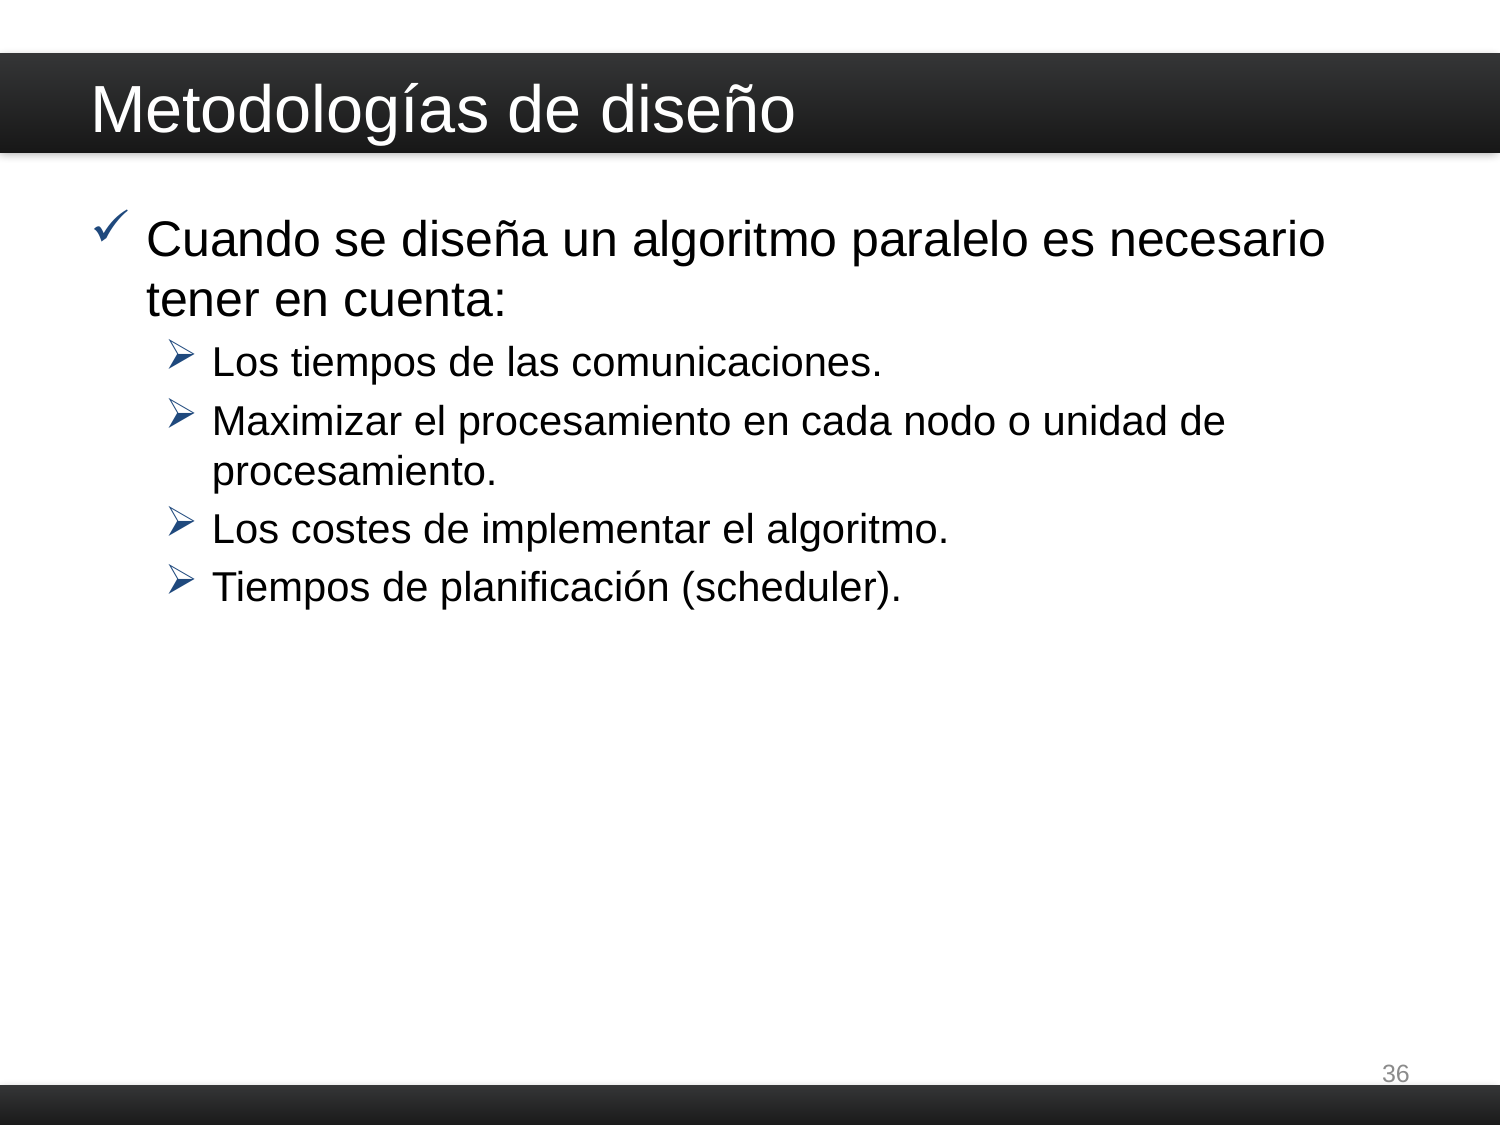

# Metodologías de diseño
Cuando se diseña un algoritmo paralelo es necesario tener en cuenta:
Los tiempos de las comunicaciones.
Maximizar el procesamiento en cada nodo o unidad de procesamiento.
Los costes de implementar el algoritmo.
Tiempos de planificación (scheduler).

36